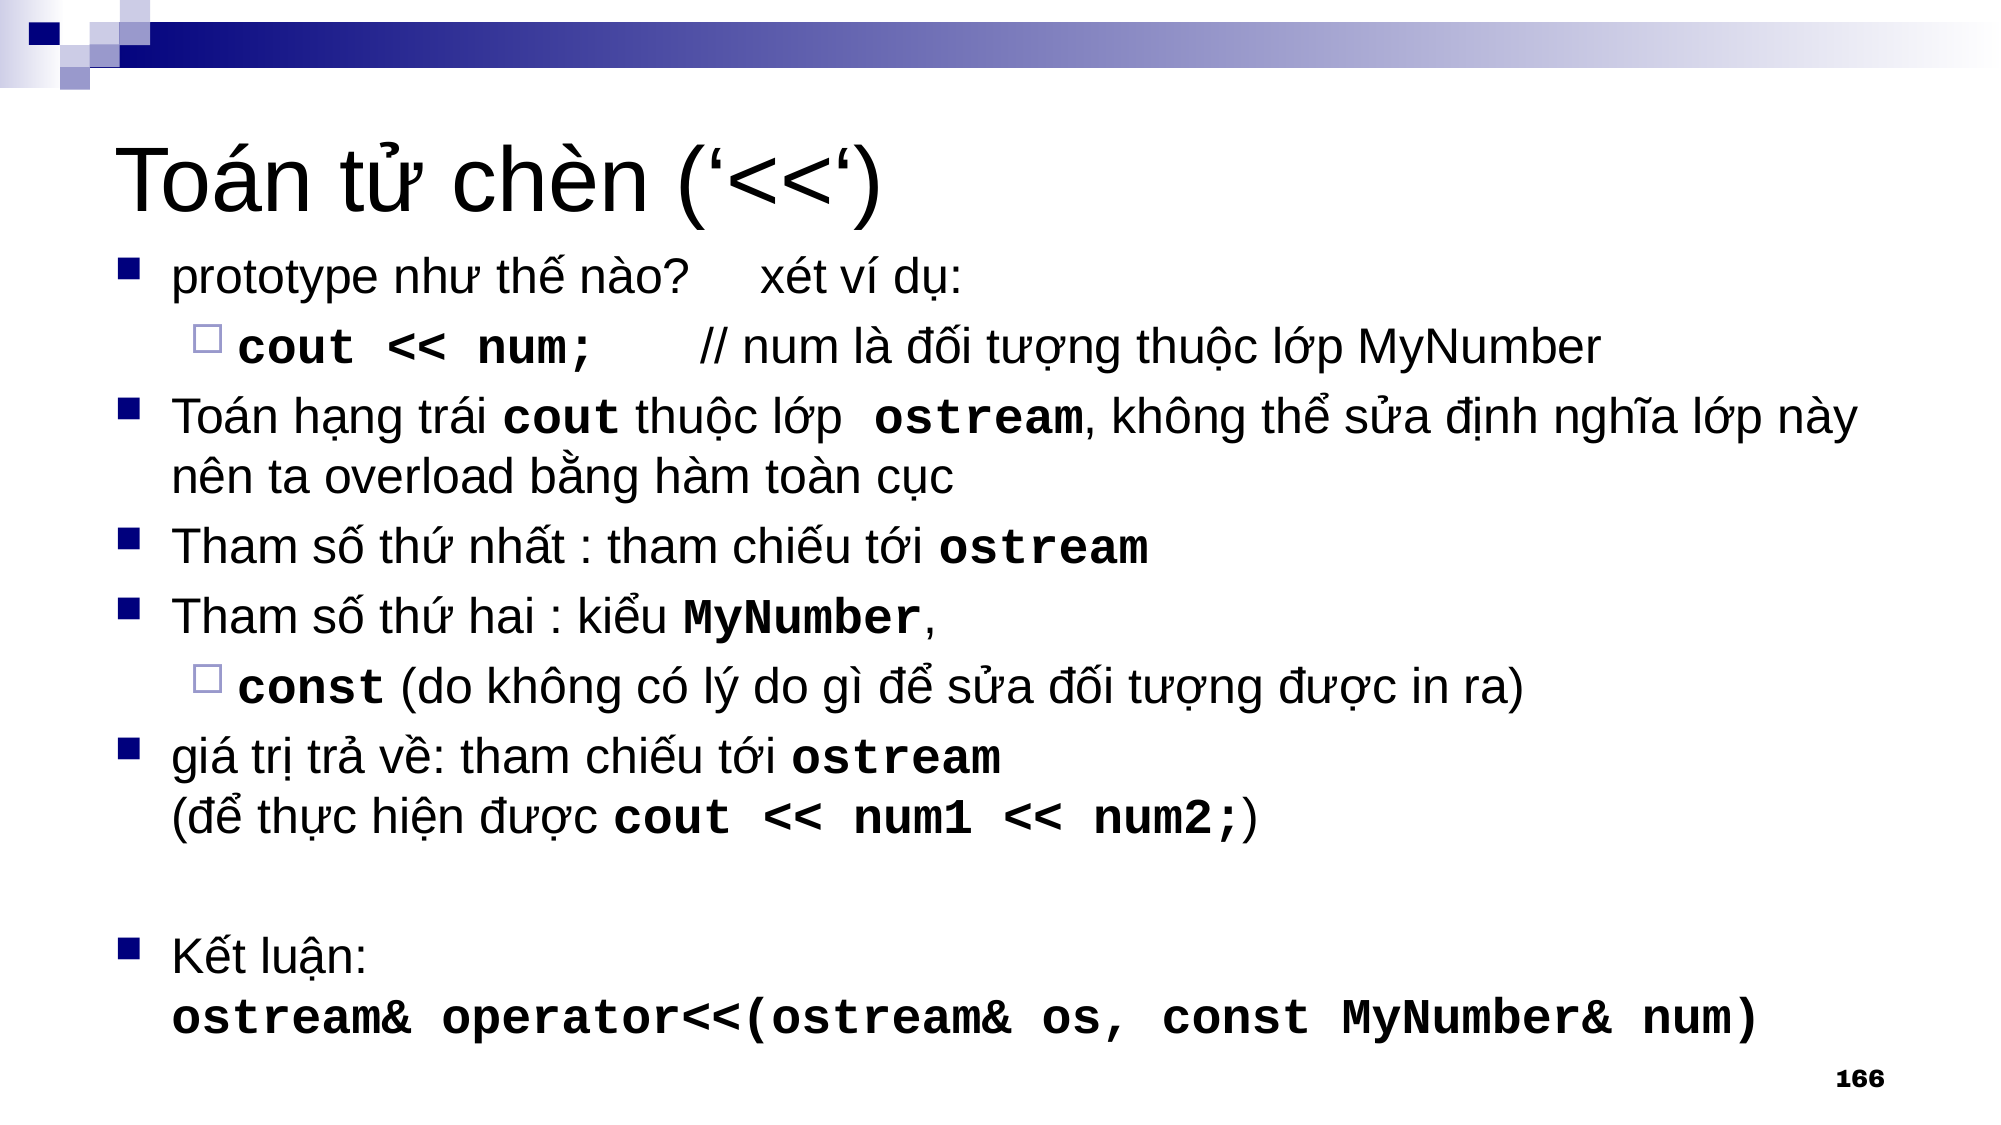

# Toán tử chèn (‘<<‘)
prototype như thế nào?     xét ví dụ:
cout << num;	 // num là đối tượng thuộc lớp MyNumber
Toán hạng trái cout thuộc lớp ostream, không thể sửa định nghĩa lớp này nên ta overload bằng hàm toàn cục
Tham số thứ nhất : tham chiếu tới ostream
Tham số thứ hai : kiểu MyNumber,
const (do không có lý do gì để sửa đối tượng được in ra)
giá trị trả về: tham chiếu tới ostream
(để thực hiện được cout << num1 << num2;)

Kết luận:
ostream& operator<<(ostream& os, const MyNumber& num)

166